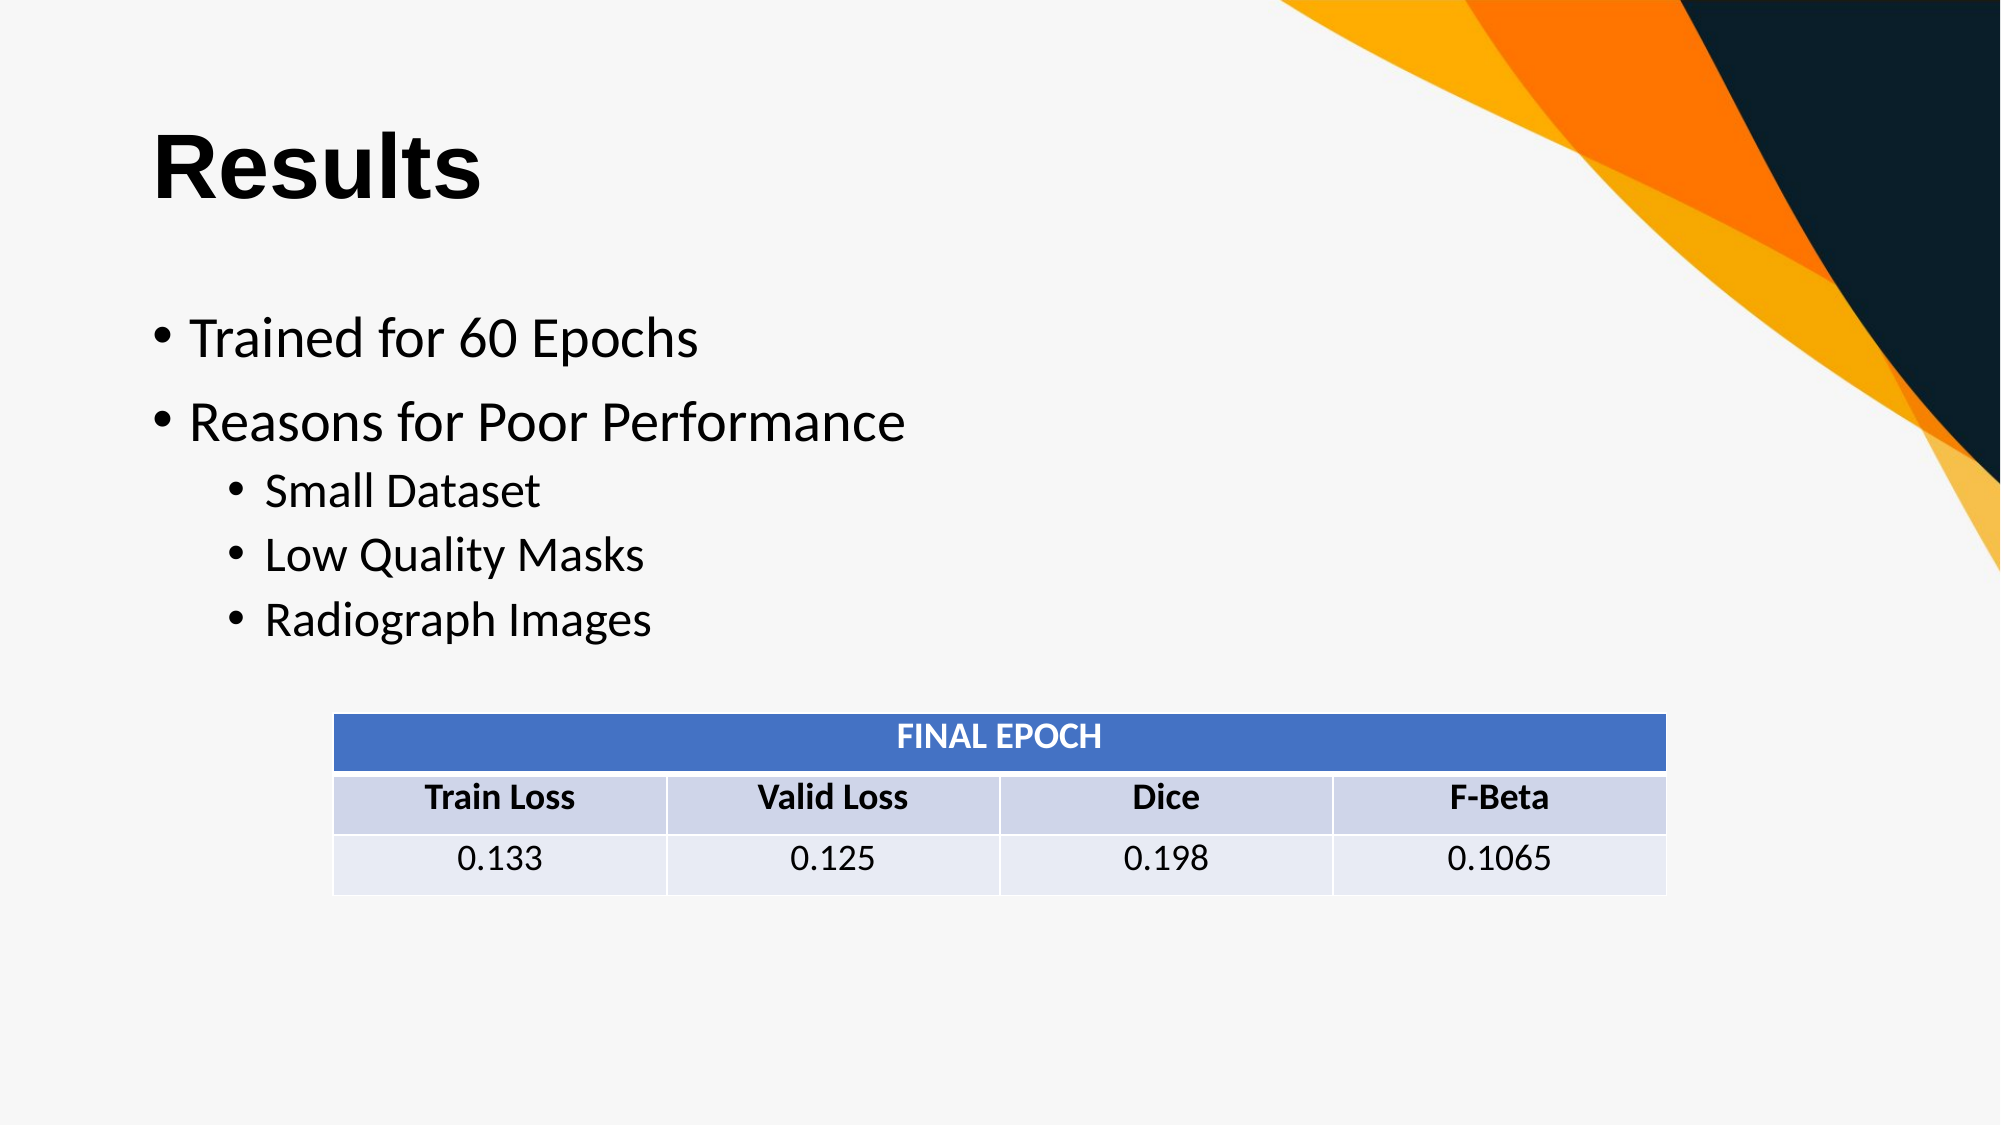

# Results
Trained for 60 Epochs
Reasons for Poor Performance
Small Dataset
Low Quality Masks
Radiograph Images
| FINAL EPOCH |  |  |  |
| --- | --- | --- | --- |
| Train Loss | Valid Loss | Dice | F-Beta |
| 0.133 | 0.125 | 0.198 | 0.1065 |